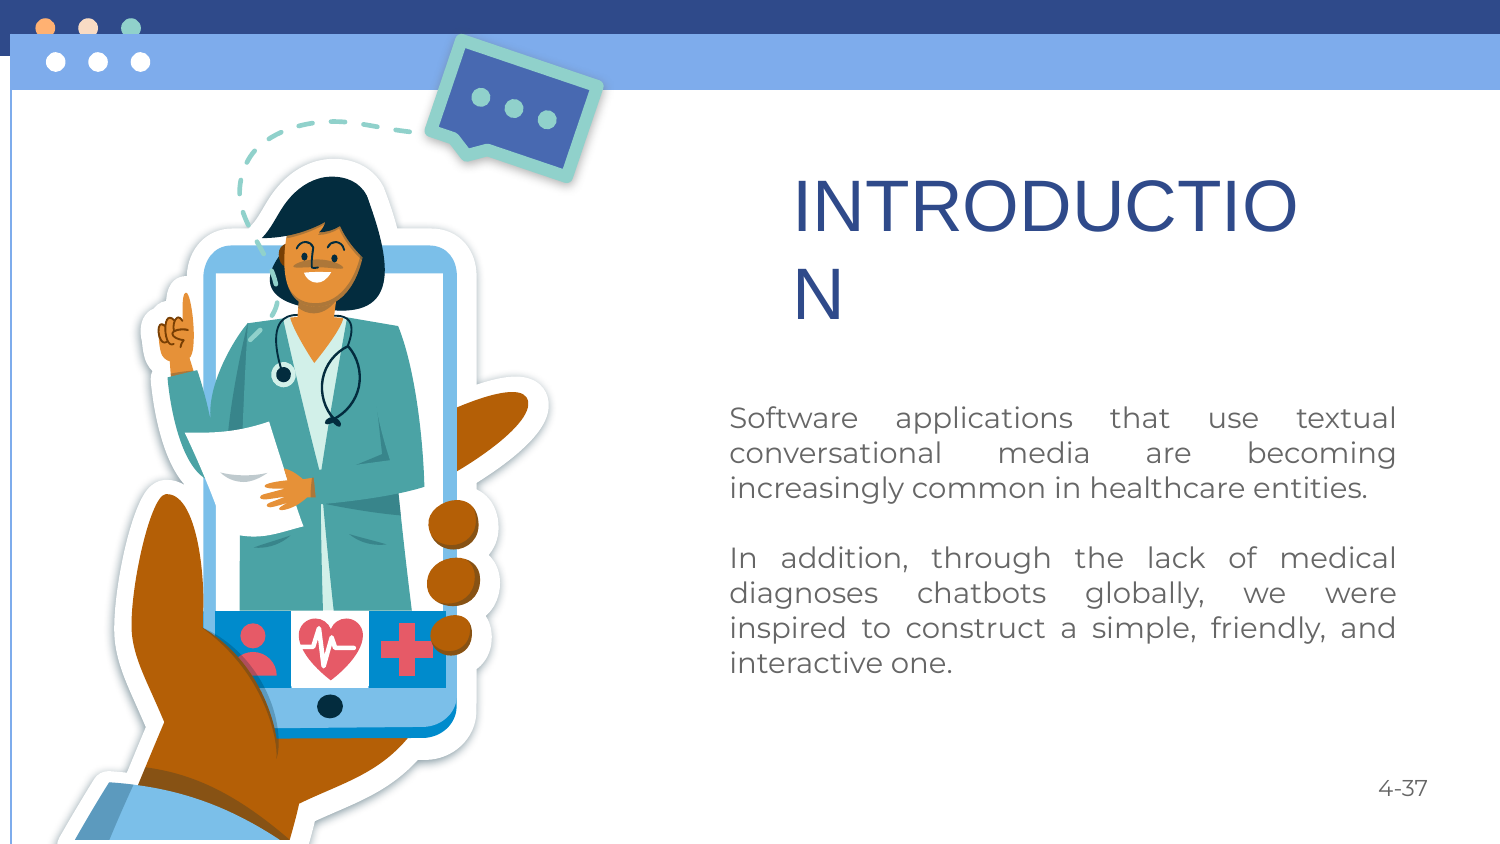

# INTRODUCTION
Software applications that use textual conversational media are becoming increasingly common in healthcare entities.

In addition, through the lack of medical diagnoses chatbots globally, we were inspired to construct a simple, friendly, and interactive one.
4-37